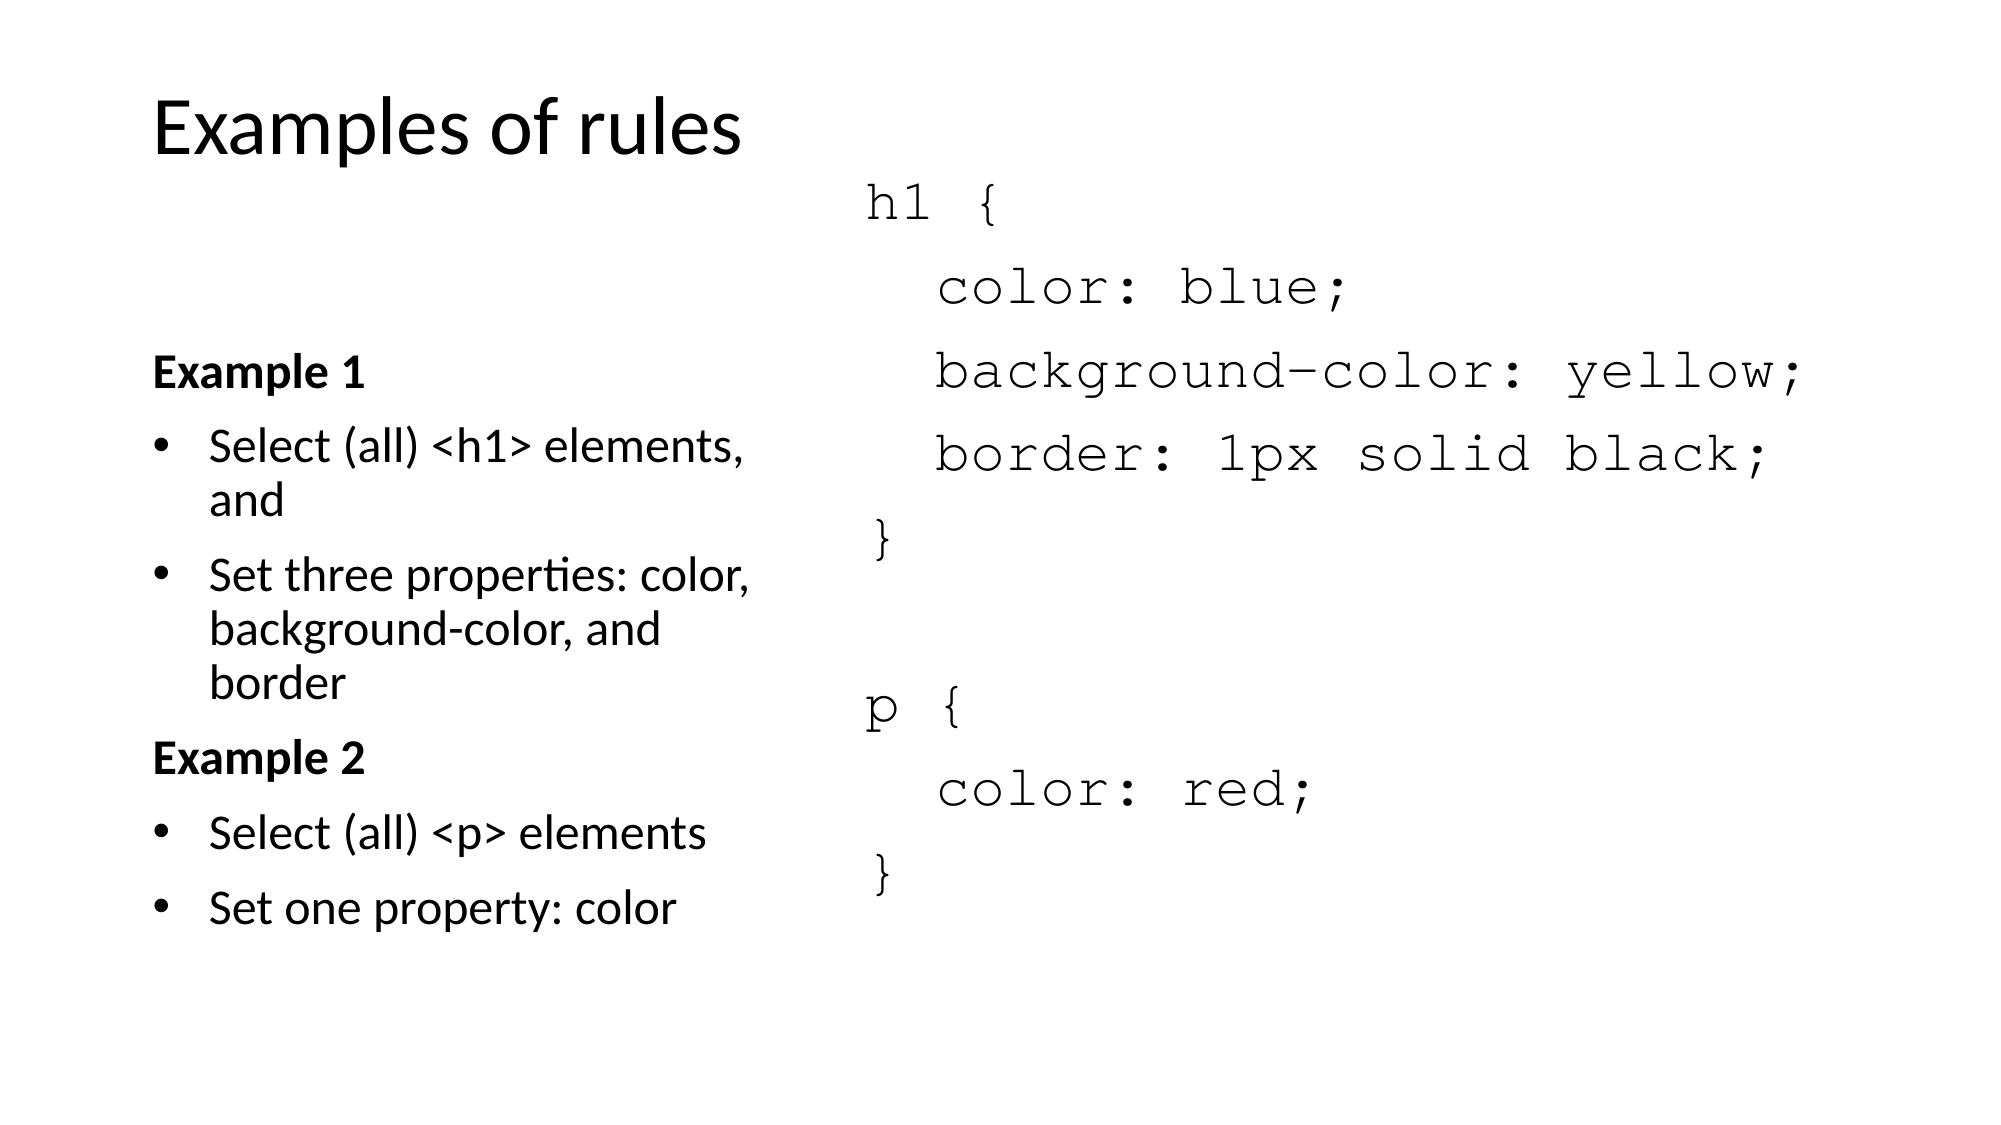

# Examples of rules
h1 {
  color: blue;
  background-color: yellow;
  border: 1px solid black;
}

p {
  color: red;
}
Example 1
Select (all) <h1> elements, and
Set three properties: color, background-color, and border
Example 2
Select (all) <p> elements
Set one property: color